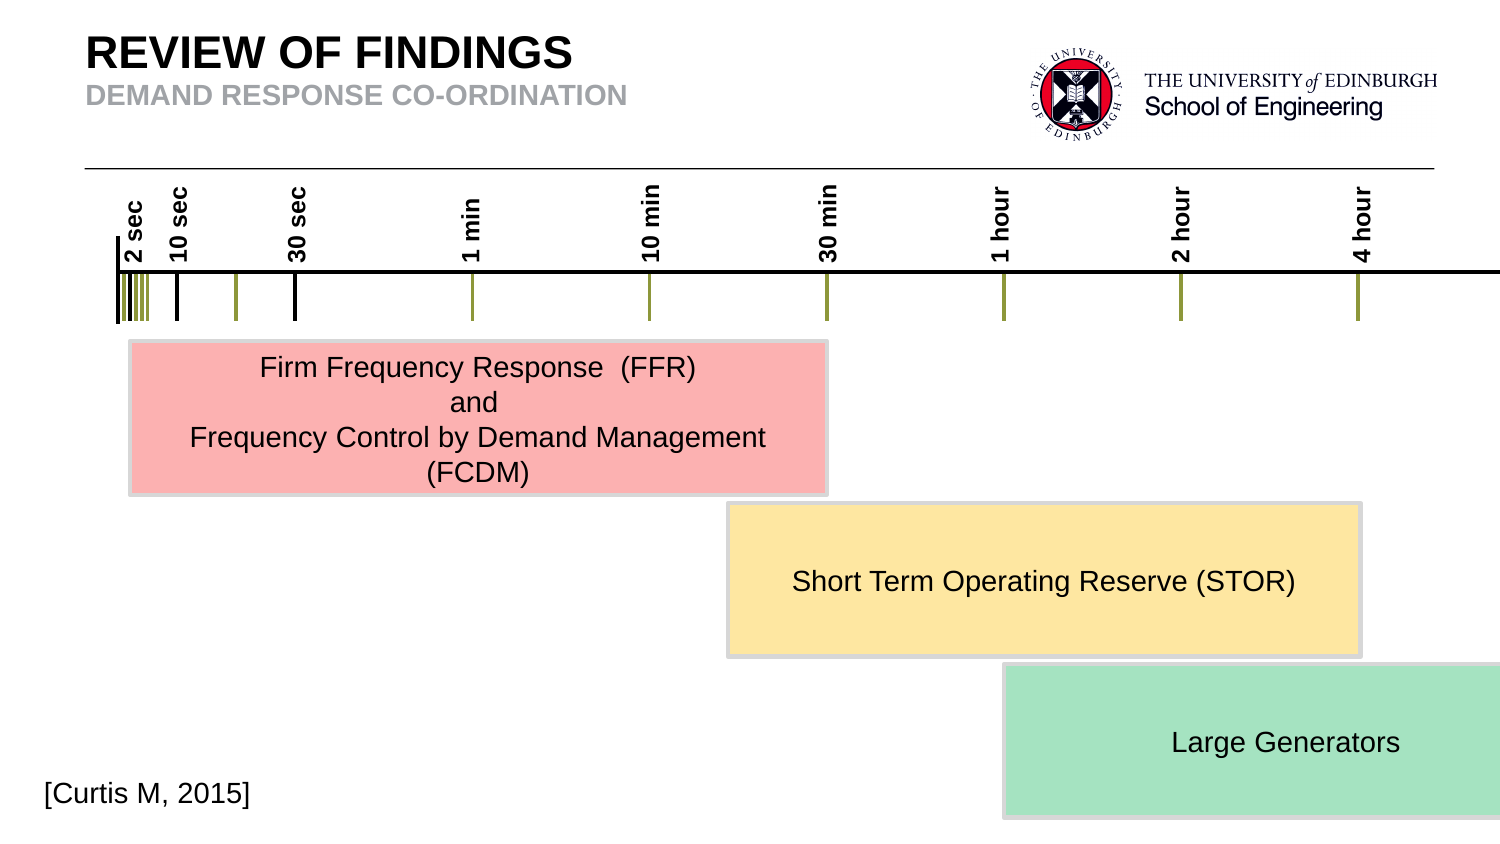

# REVIEW OF FINDINGS DEMAND RESPONSE CO-ORDINATION
10 sec
30 sec
1 min
10 min
30 min
1 hour
2 hour
4 hour
2 sec
Firm Frequency Response  (FFR)
and
Frequency Control by Demand Management (FCDM)
Short Term Operating Reserve (STOR)
Large Generators
[Curtis M, 2015]